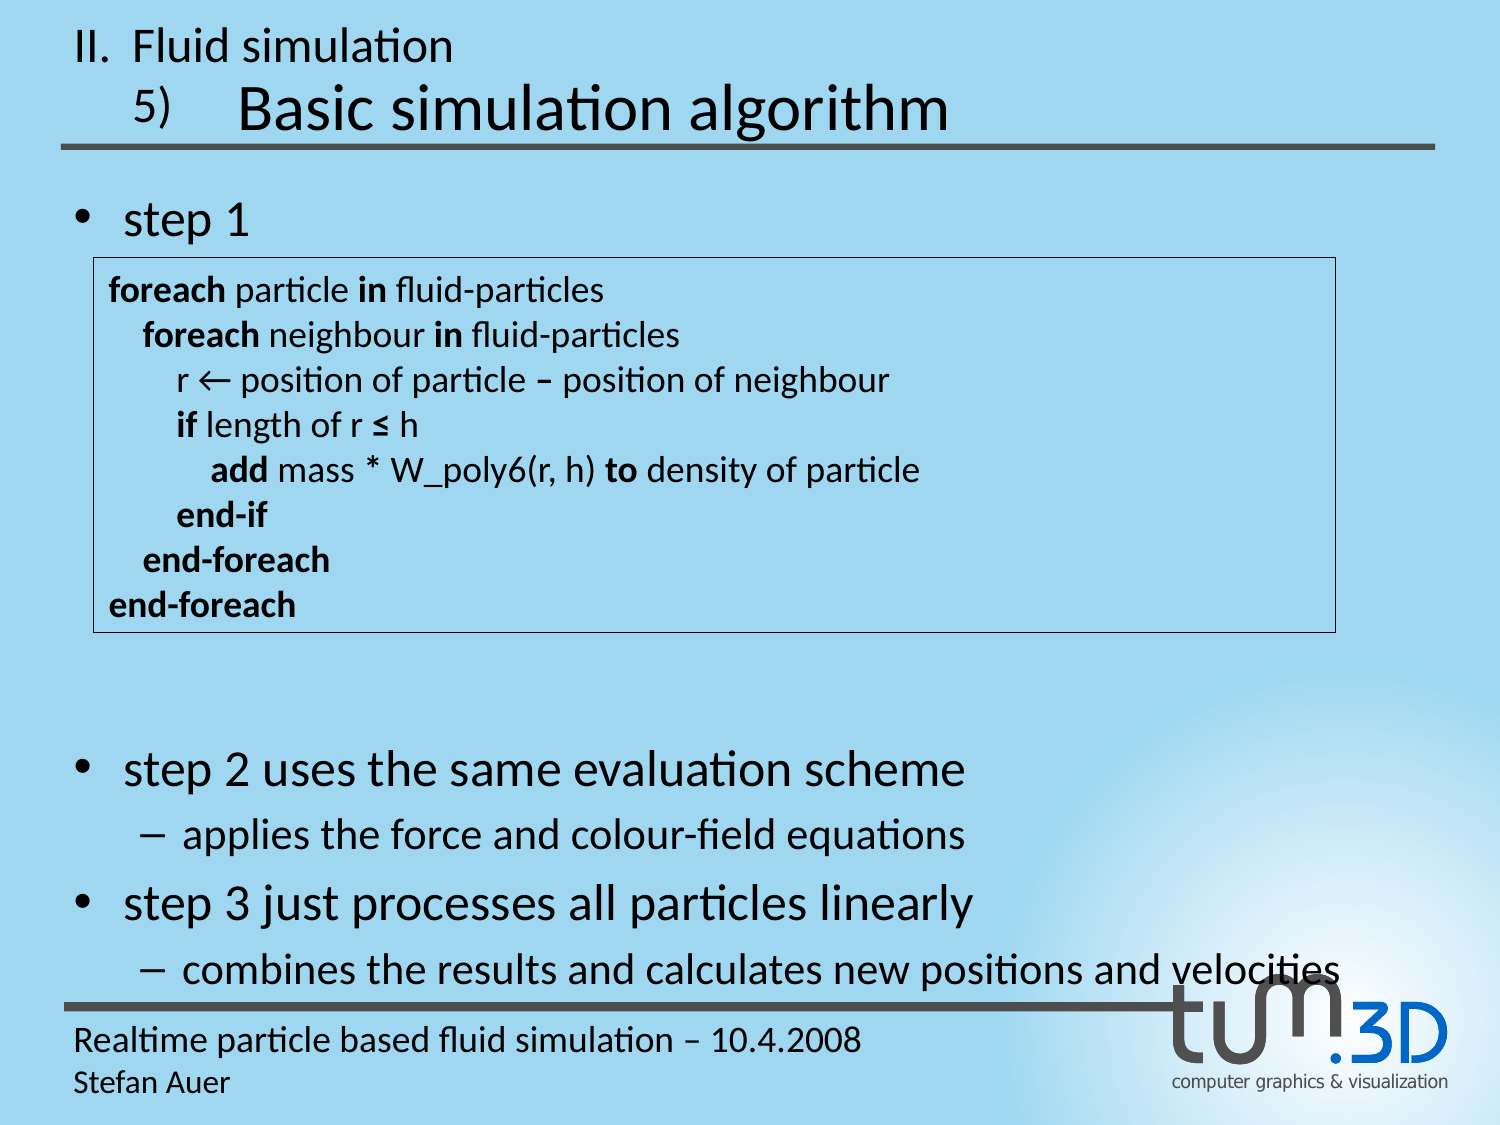

II.
Fluid simulation
Basic simulation algorithm
5)
step 1

step 2 uses the same evaluation scheme
applies the force and colour-field equations
step 3 just processes all particles linearly
combines the results and calculates new positions and velocities
foreach particle in fluid-particles
    foreach neighbour in fluid-particles
        r ← position of particle – position of neighbour
        if length of r ≤ h
            add mass * W_poly6(r, h) to density of particle
        end-if
    end-foreach
end-foreach